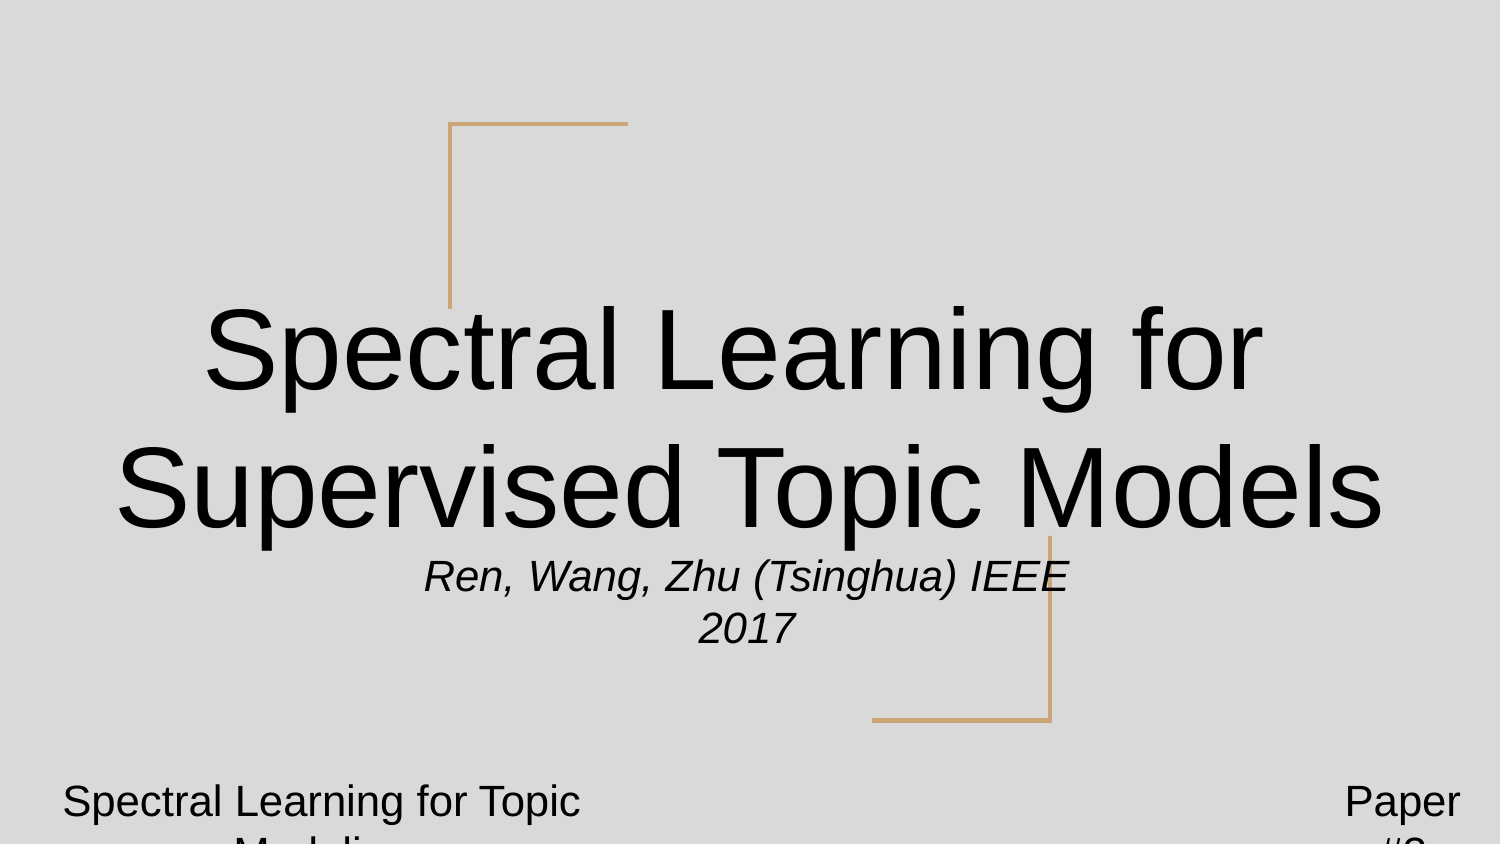

# Spectral Learning for
Supervised Topic Models
Ren, Wang, Zhu (Tsinghua) IEEE 2017
Spectral Learning for Topic Modeling
Paper #3